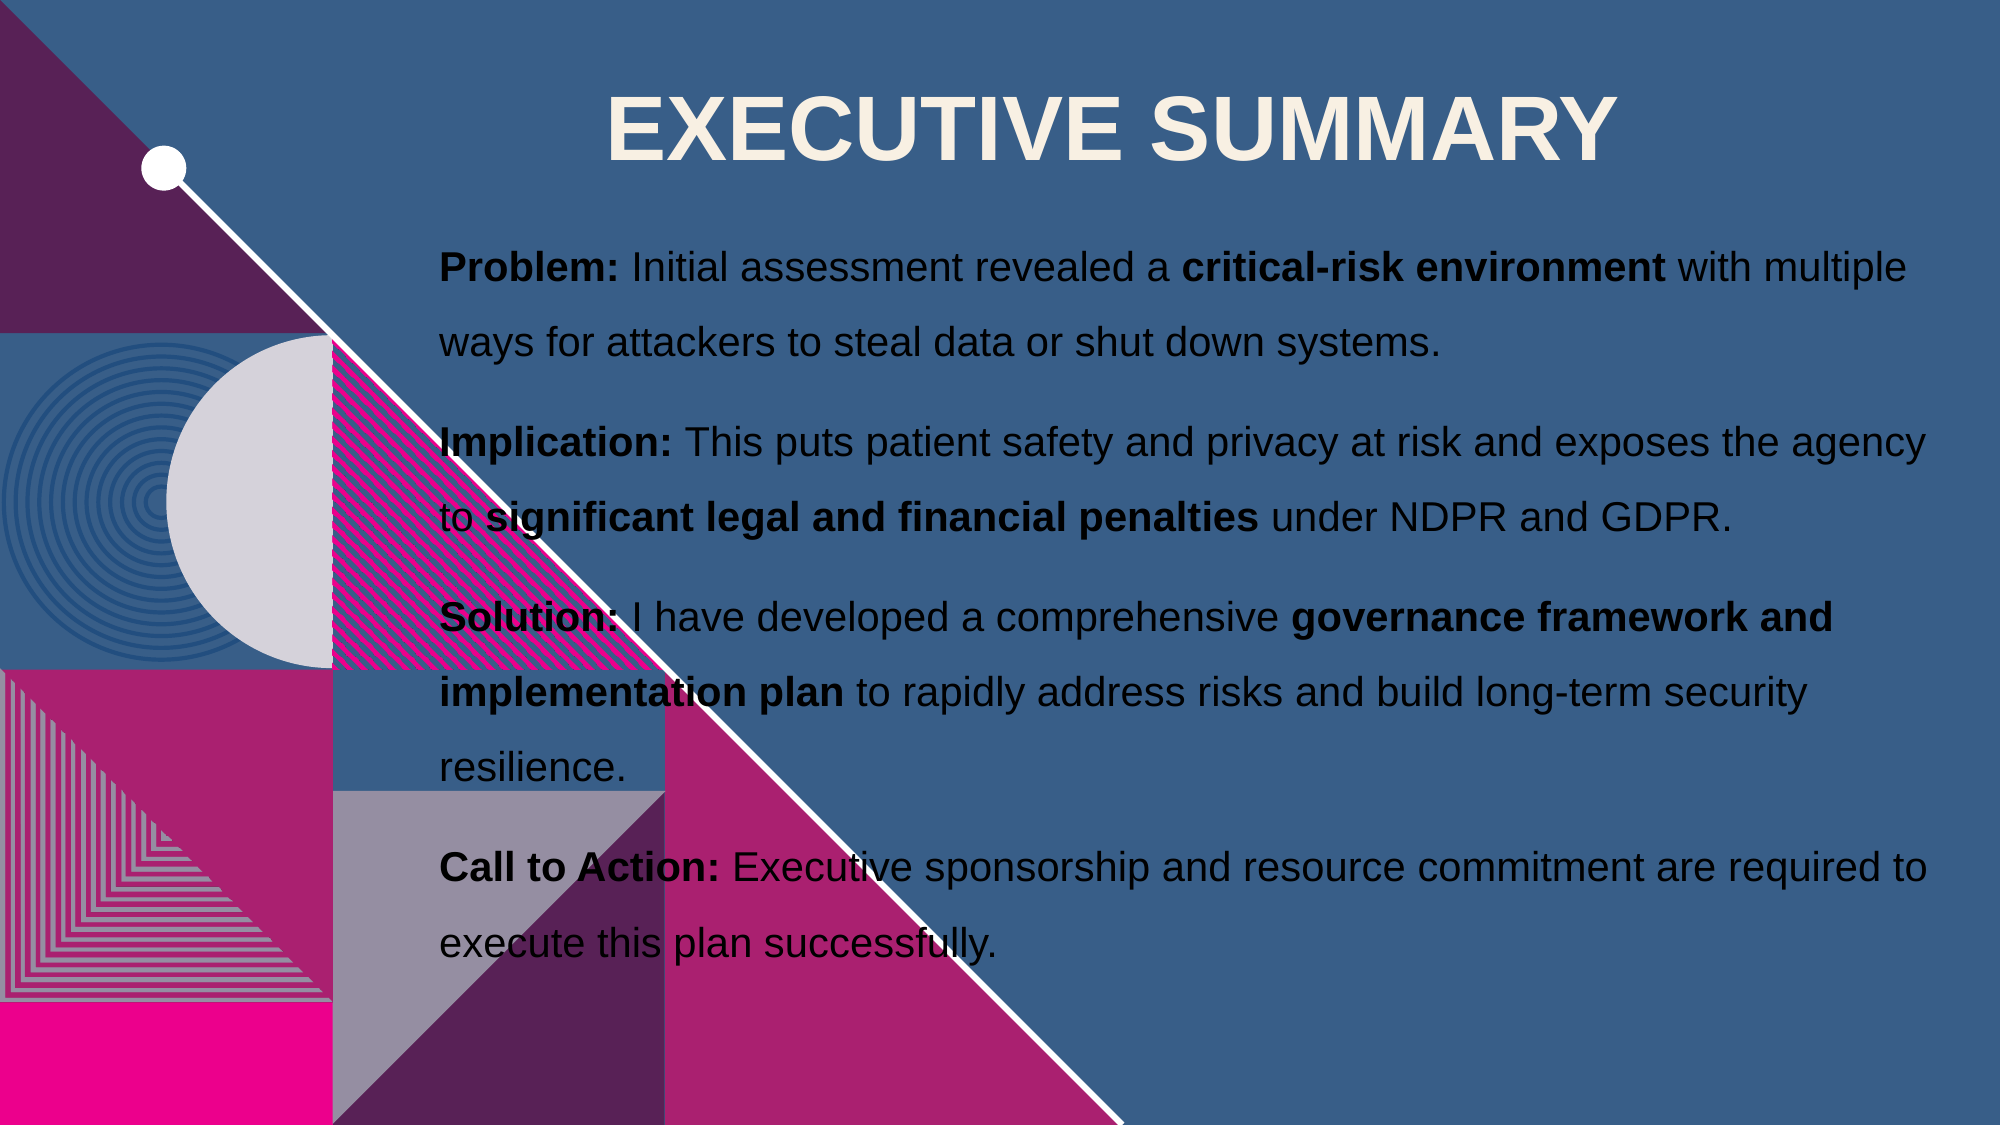

# Executive Summary
Problem: Initial assessment revealed a critical-risk environment with multiple ways for attackers to steal data or shut down systems.
Implication: This puts patient safety and privacy at risk and exposes the agency to significant legal and financial penalties under NDPR and GDPR.
Solution: I have developed a comprehensive governance framework and implementation plan to rapidly address risks and build long-term security resilience.
Call to Action: Executive sponsorship and resource commitment are required to execute this plan successfully.